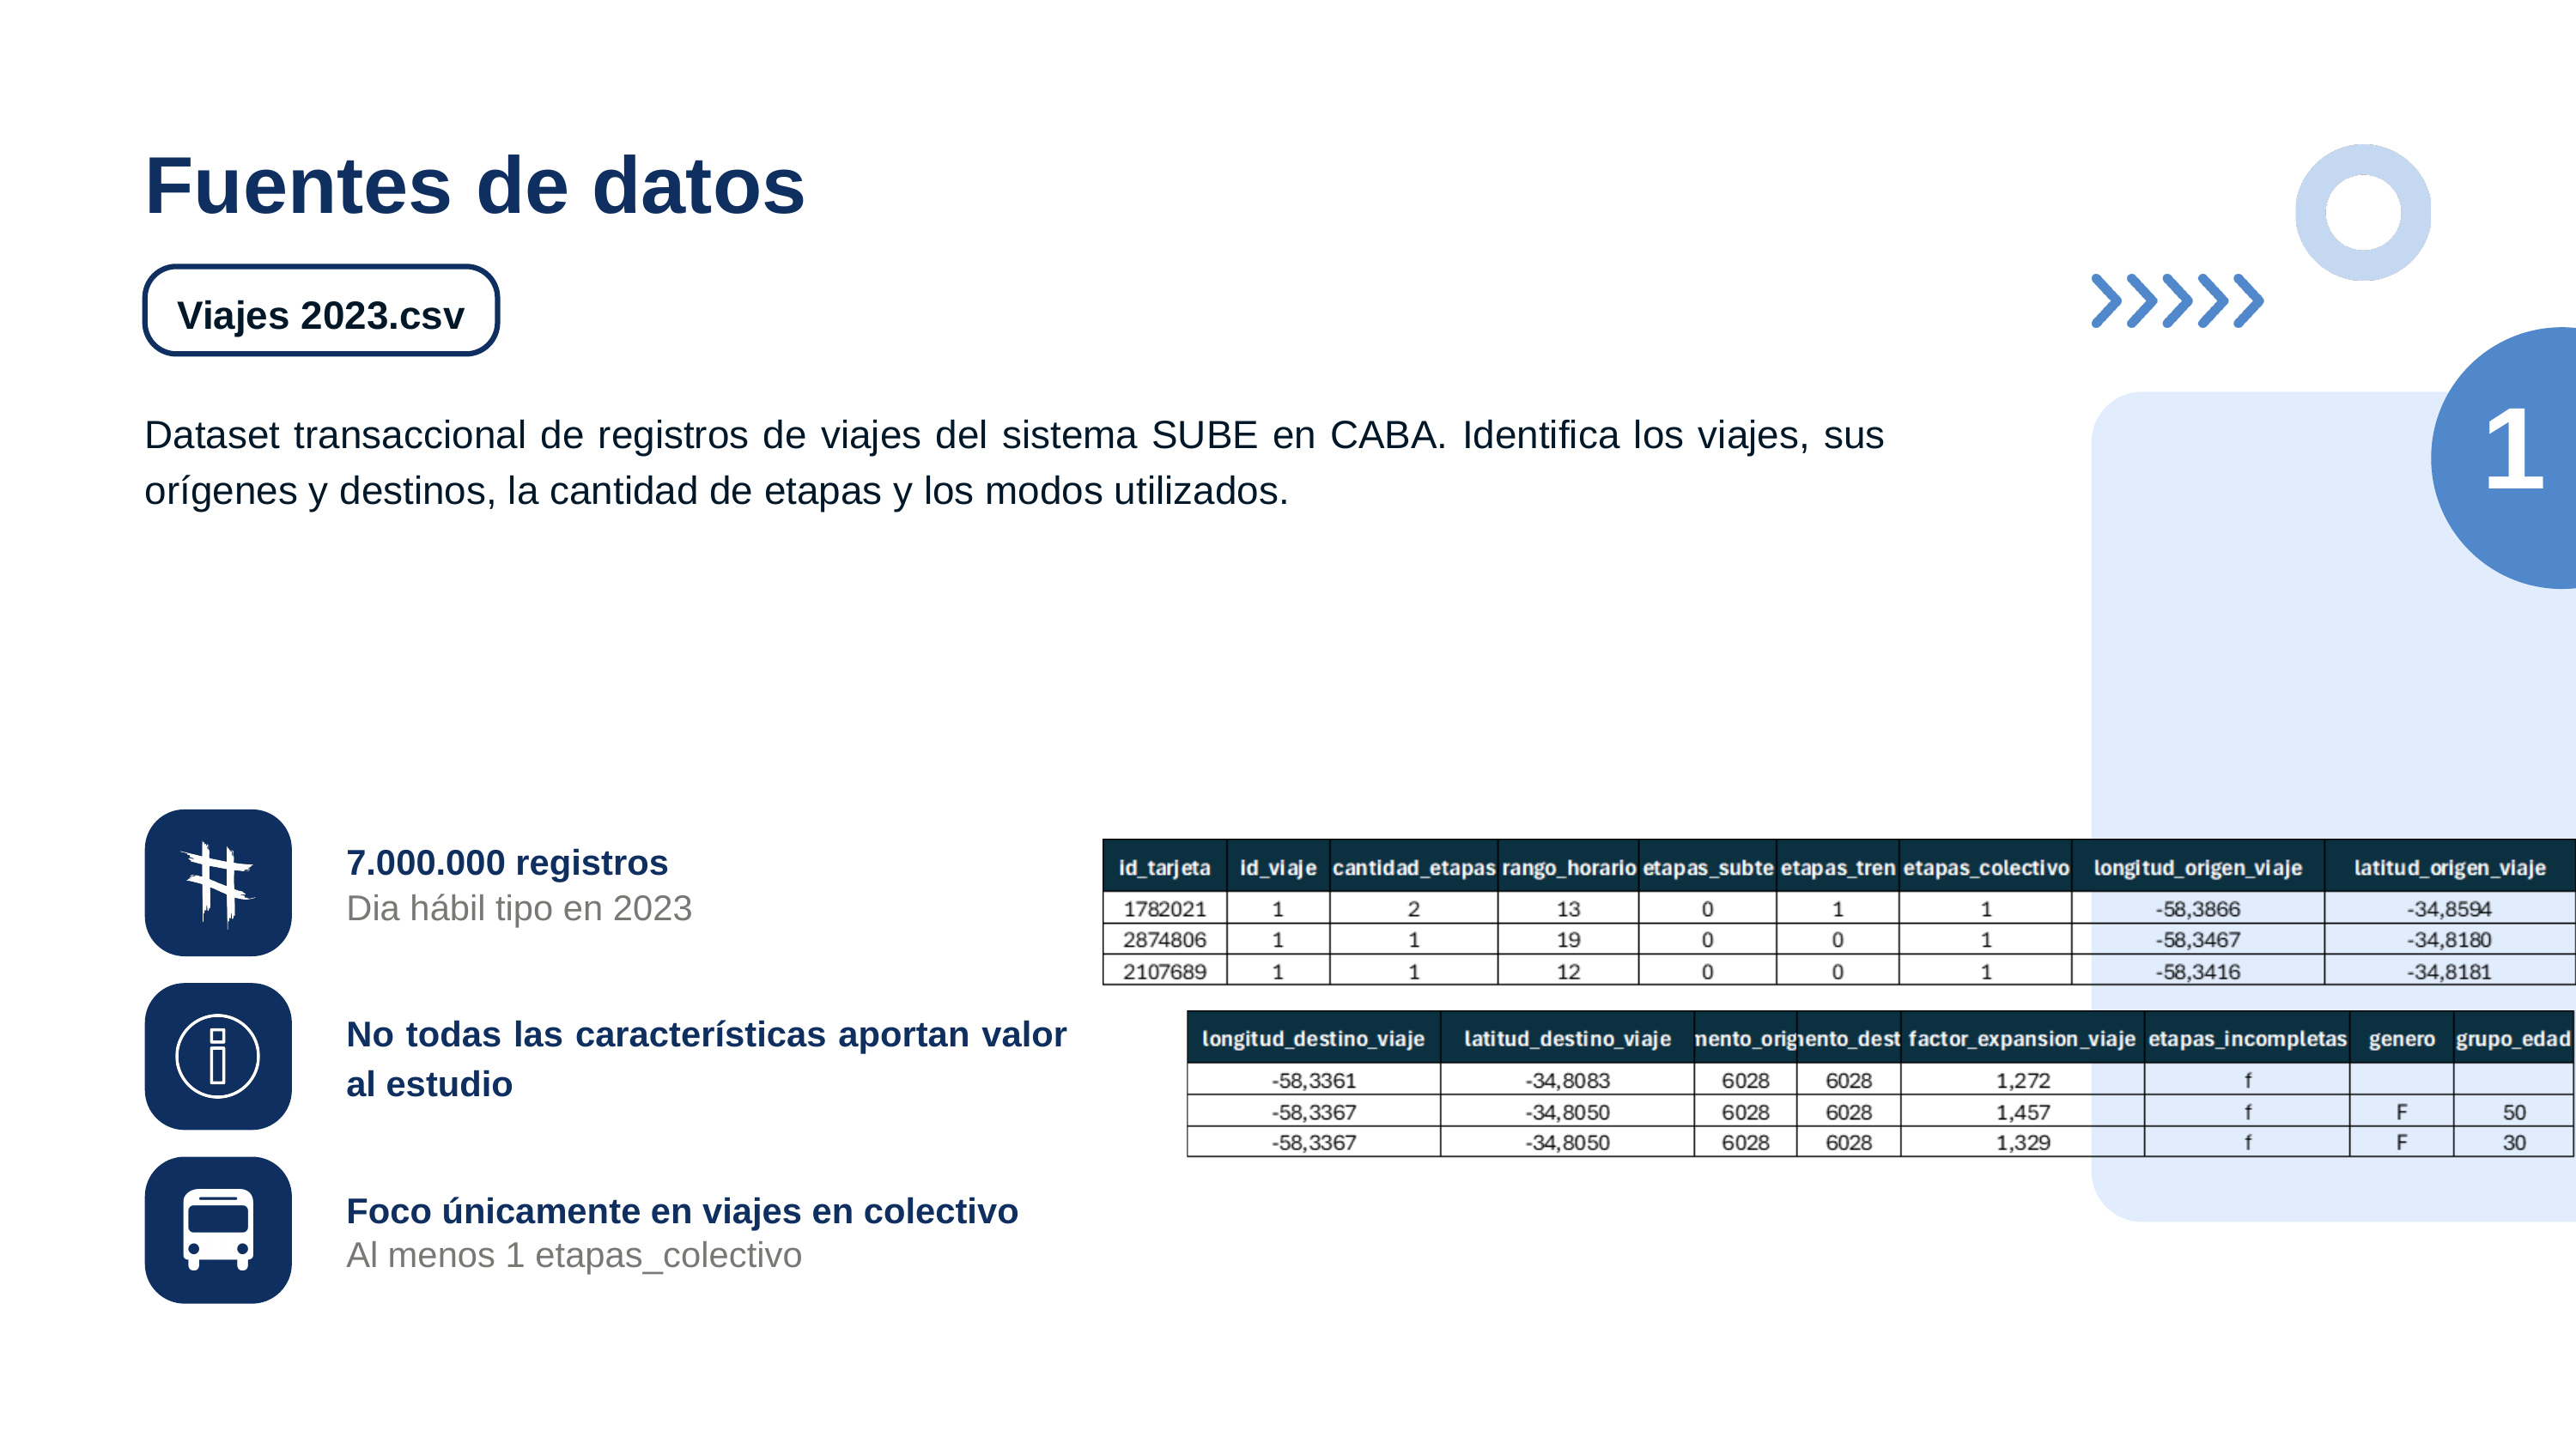

Fuentes de datos

Viajes 2023.csv

1

Dataset transaccional de registros de viajes del sistema SUBE en CABA. Identifica los viajes, sus orígenes y destinos, la cantidad de etapas y los modos utilizados.

7.000.000 registros

Dia hábil tipo en 2023

No todas las características aportan valor al estudio

Foco únicamente en viajes en colectivo

Al menos 1 etapas_colectivo